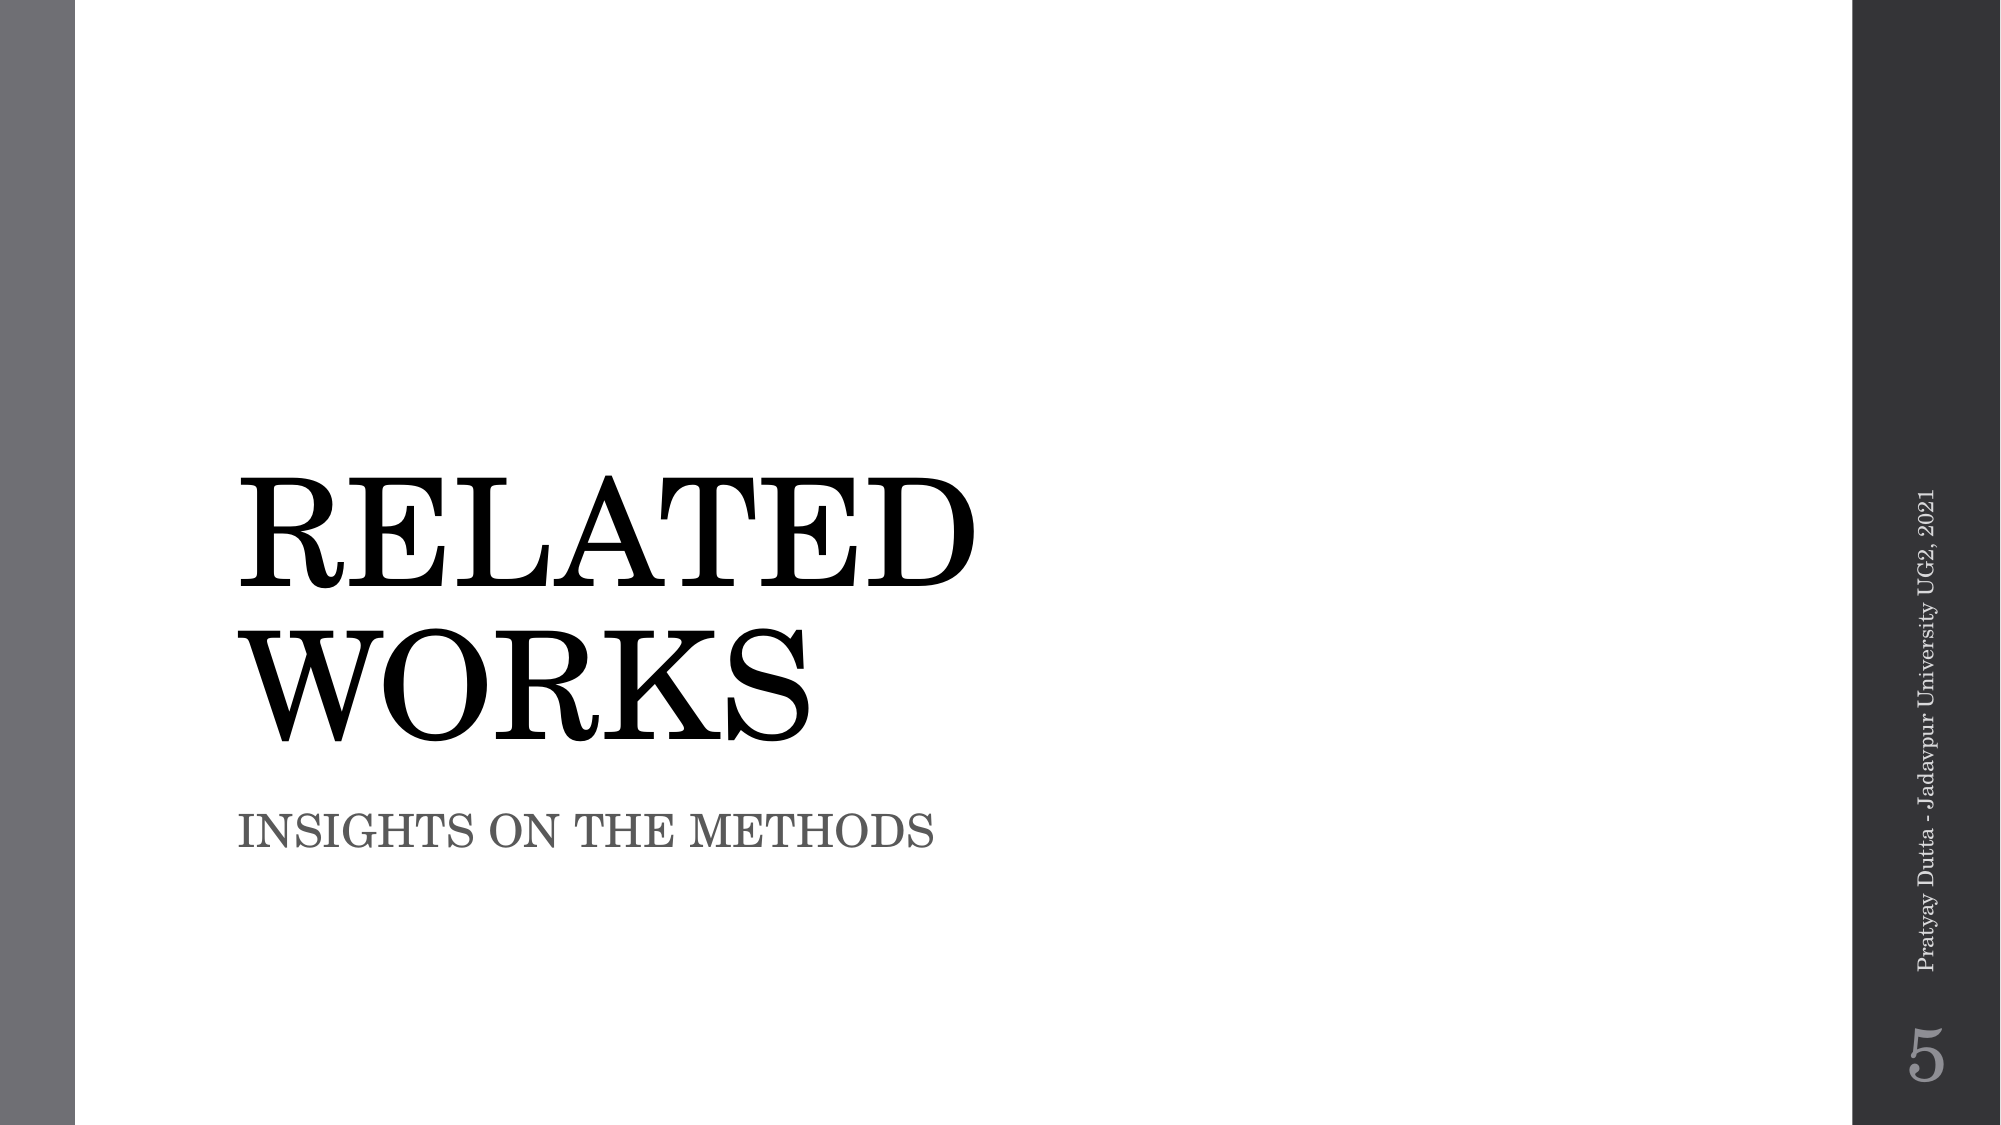

# RELATED WORKS
Pratyay Dutta - Jadavpur University UG2, 2021
INSIGHTS ON THE METHODS
5